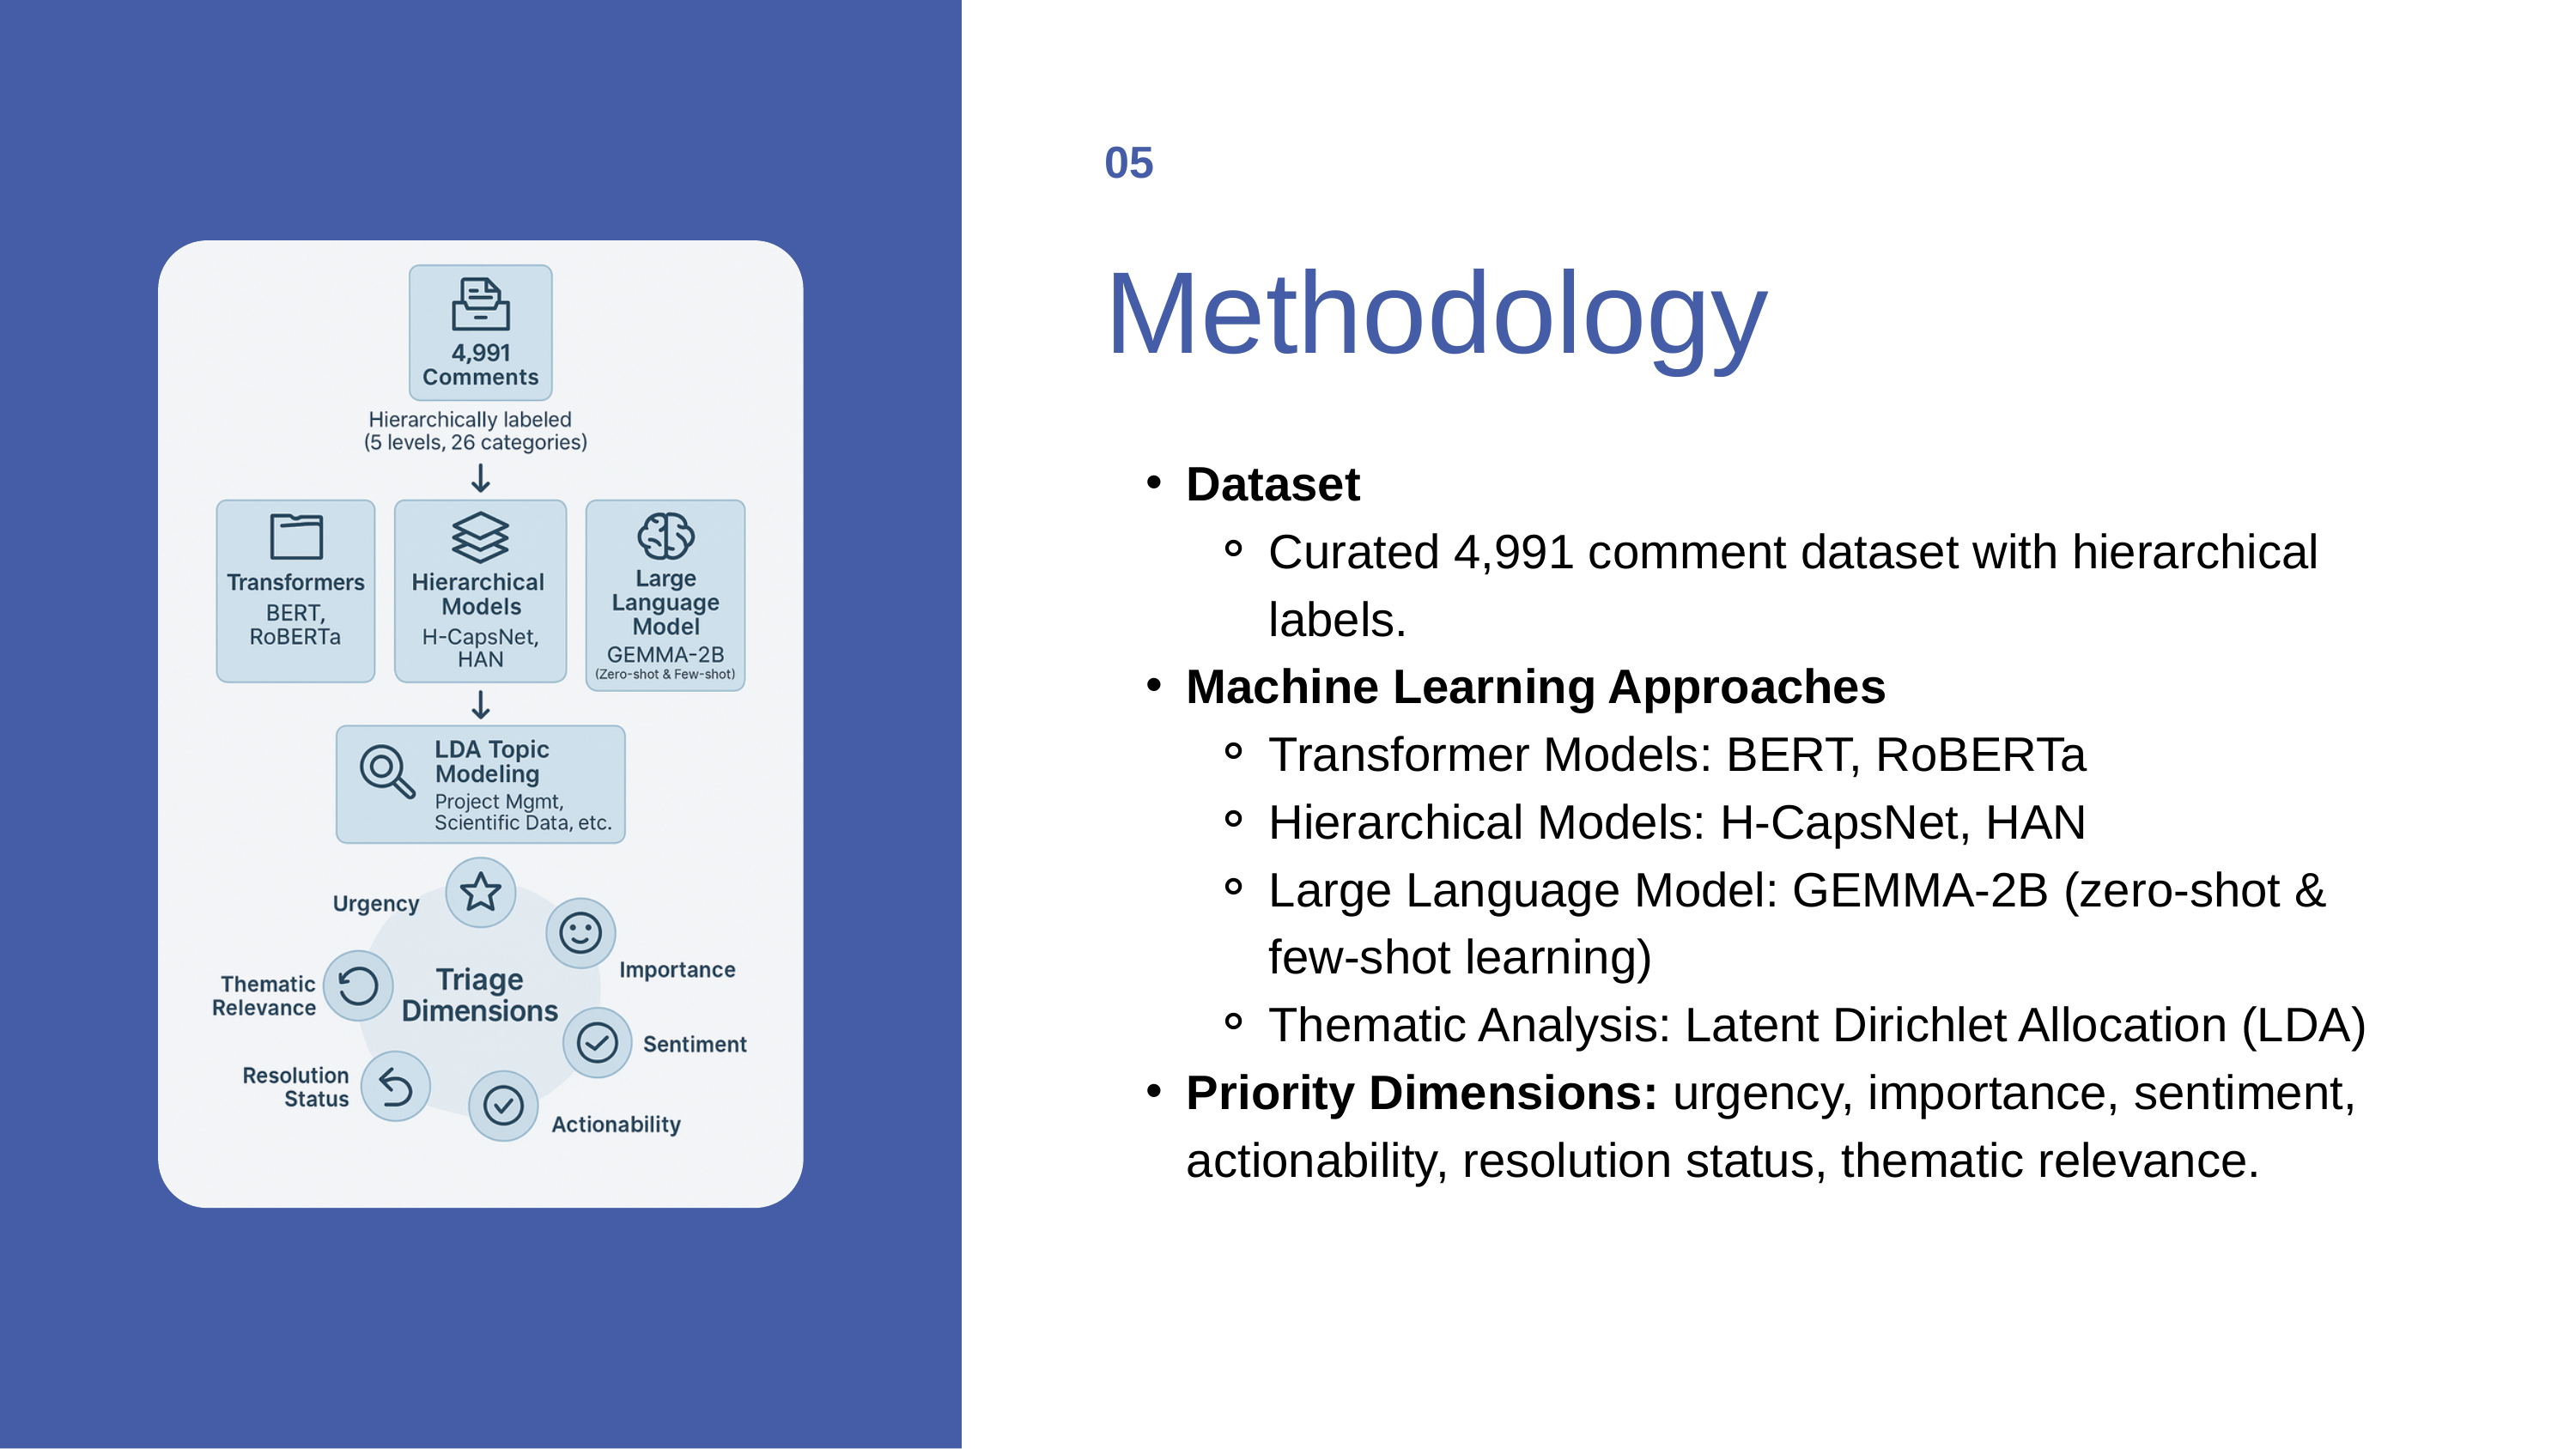

05
Methodology
Dataset
Curated 4,991 comment dataset with hierarchical labels.
Machine Learning Approaches
Transformer Models: BERT, RoBERTa
Hierarchical Models: H-CapsNet, HAN
Large Language Model: GEMMA-2B (zero-shot & few-shot learning)
Thematic Analysis: Latent Dirichlet Allocation (LDA)
Priority Dimensions: urgency, importance, sentiment, actionability, resolution status, thematic relevance.